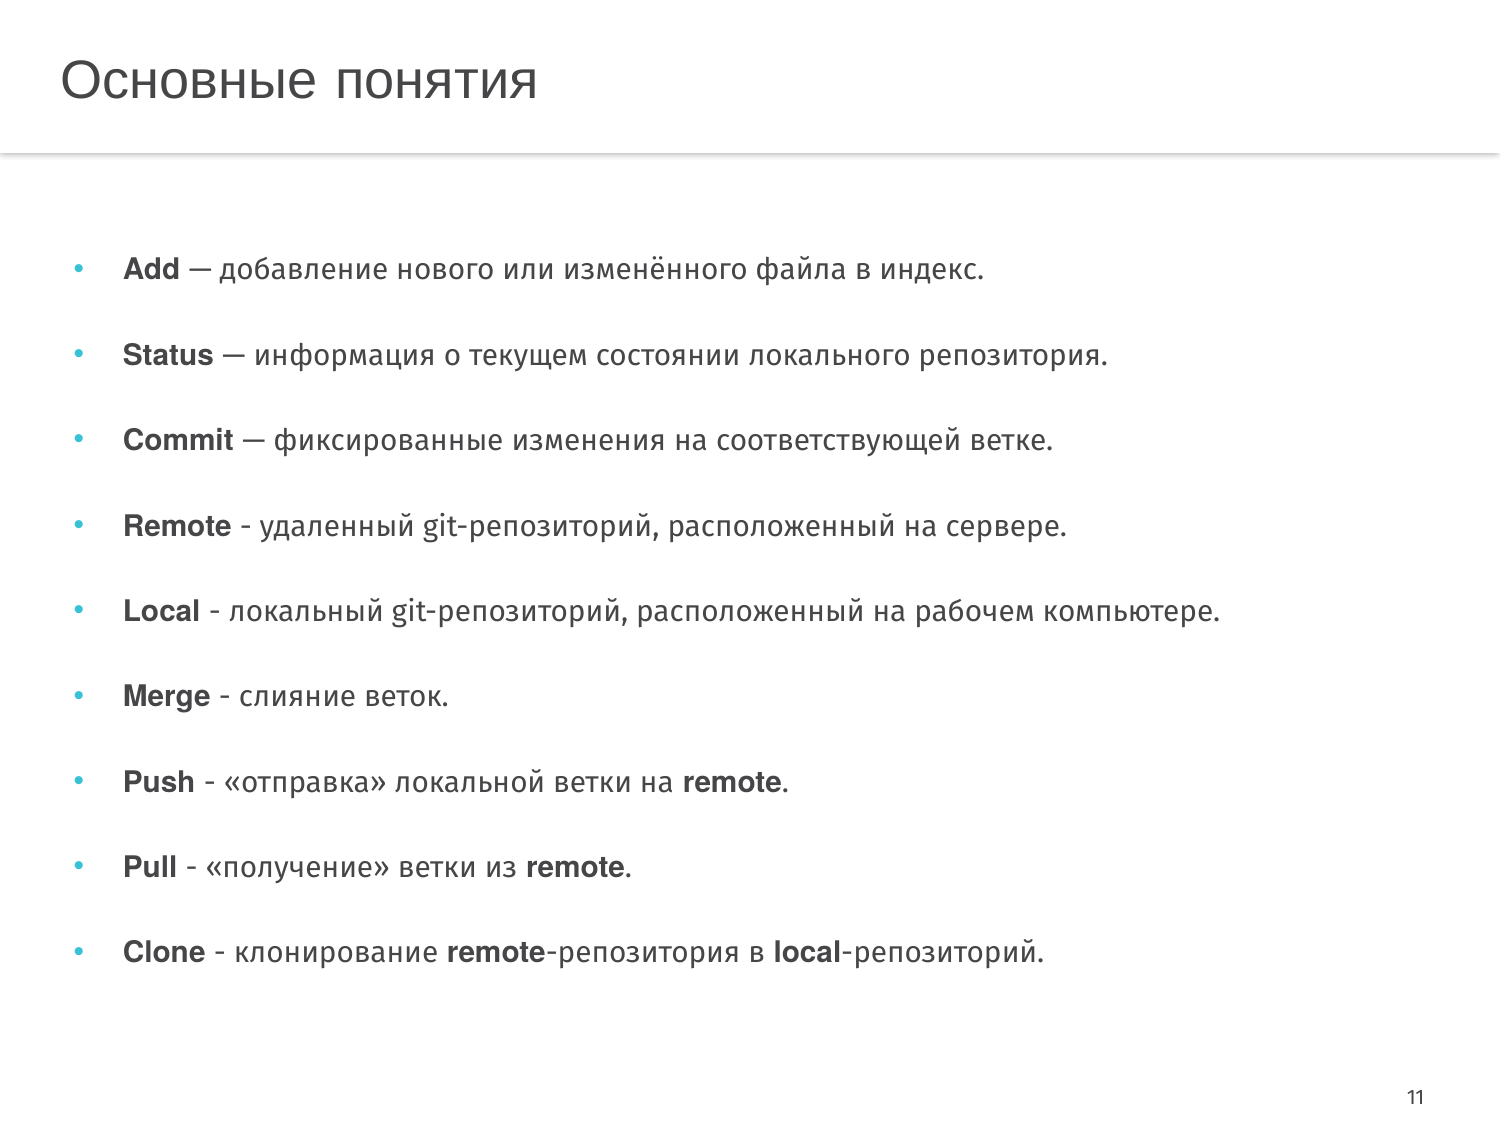

Основные понятия
Add — добавление нового или изменённого файла в индекс.

Status — информация о текущем состоянии локального репозитория.

Commit — фиксированные изменения на соответствующей ветке.

Remote - удаленный git-репозиторий, расположенный на сервере.

Local - локальный git-репозиторий, расположенный на рабочем компьютере.

Merge - слияние веток.

Push - «отправка» локальной ветки на remote.

Pull - «получение» ветки из remote.

Clone - клонирование remote-репозитория в local-репозиторий.